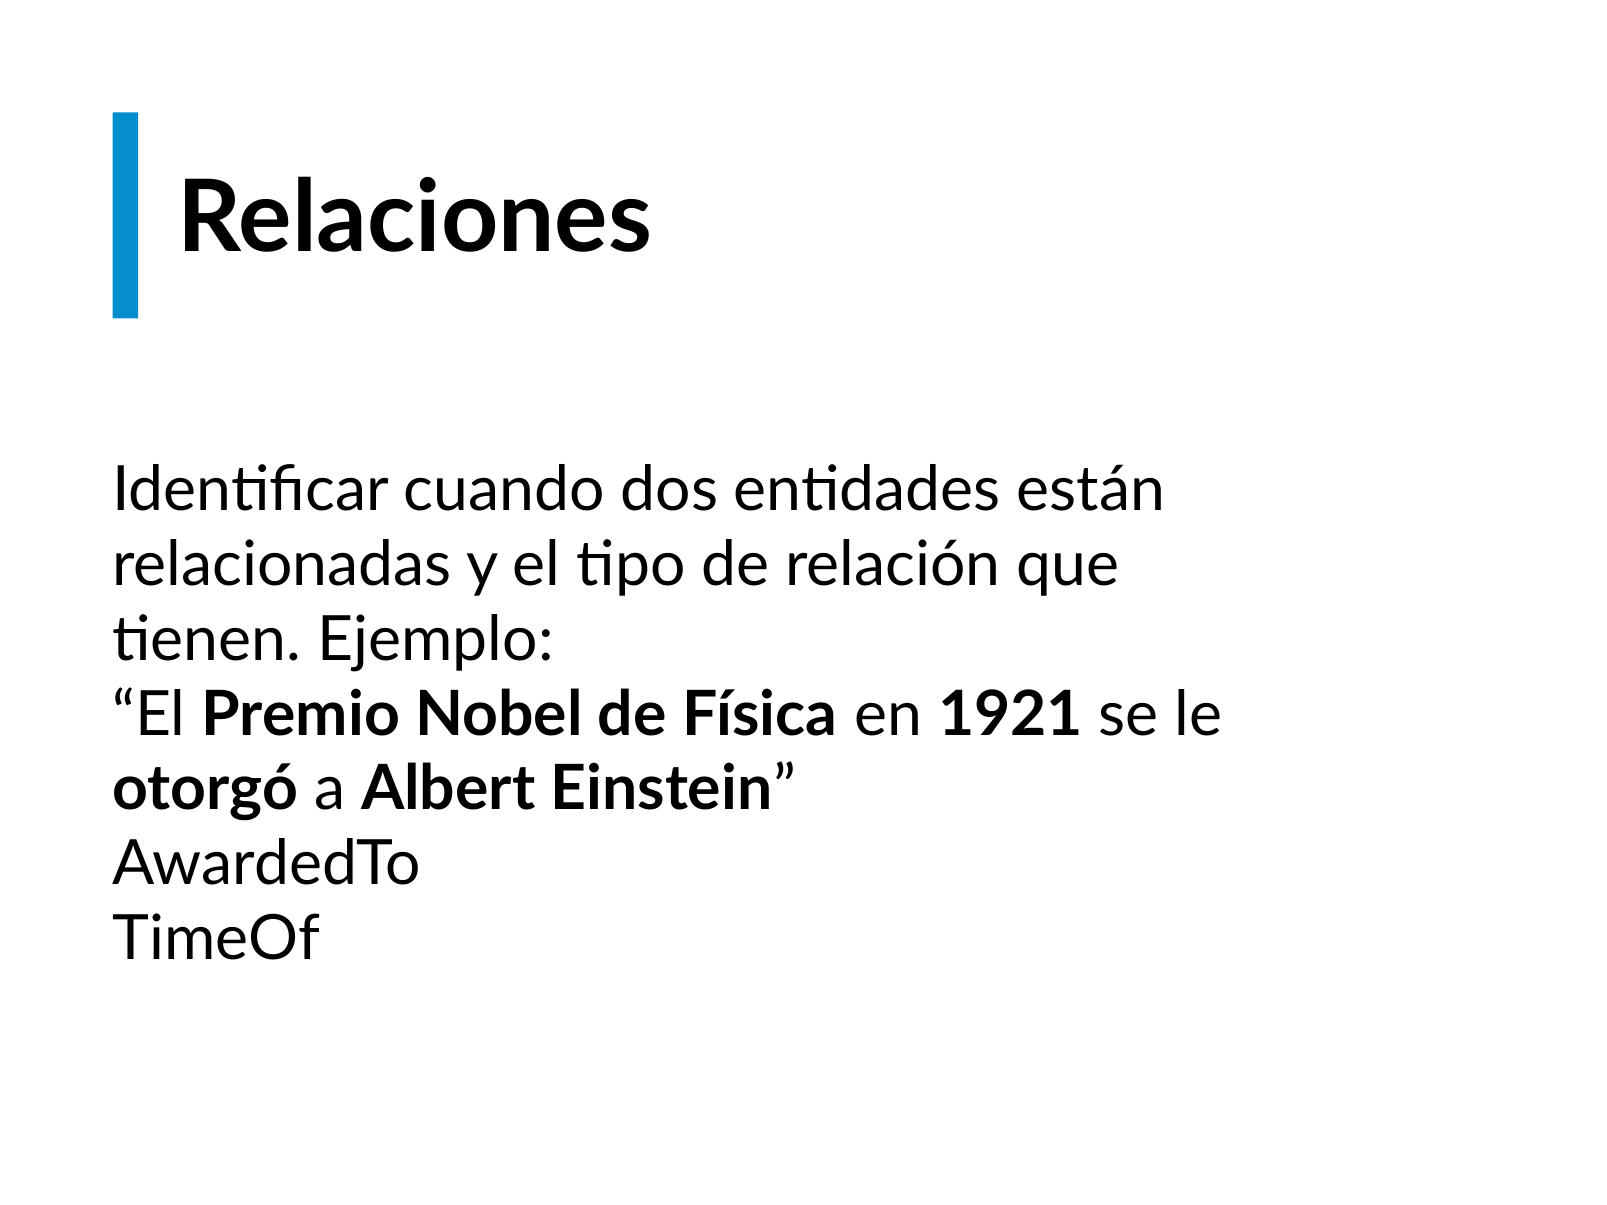

# Relaciones
Identificar cuando dos entidades están relacionadas y el tipo de relación que tienen. Ejemplo:
“El Premio Nobel de Física en 1921 se le otorgó a Albert Einstein”
AwardedTo
TimeOf